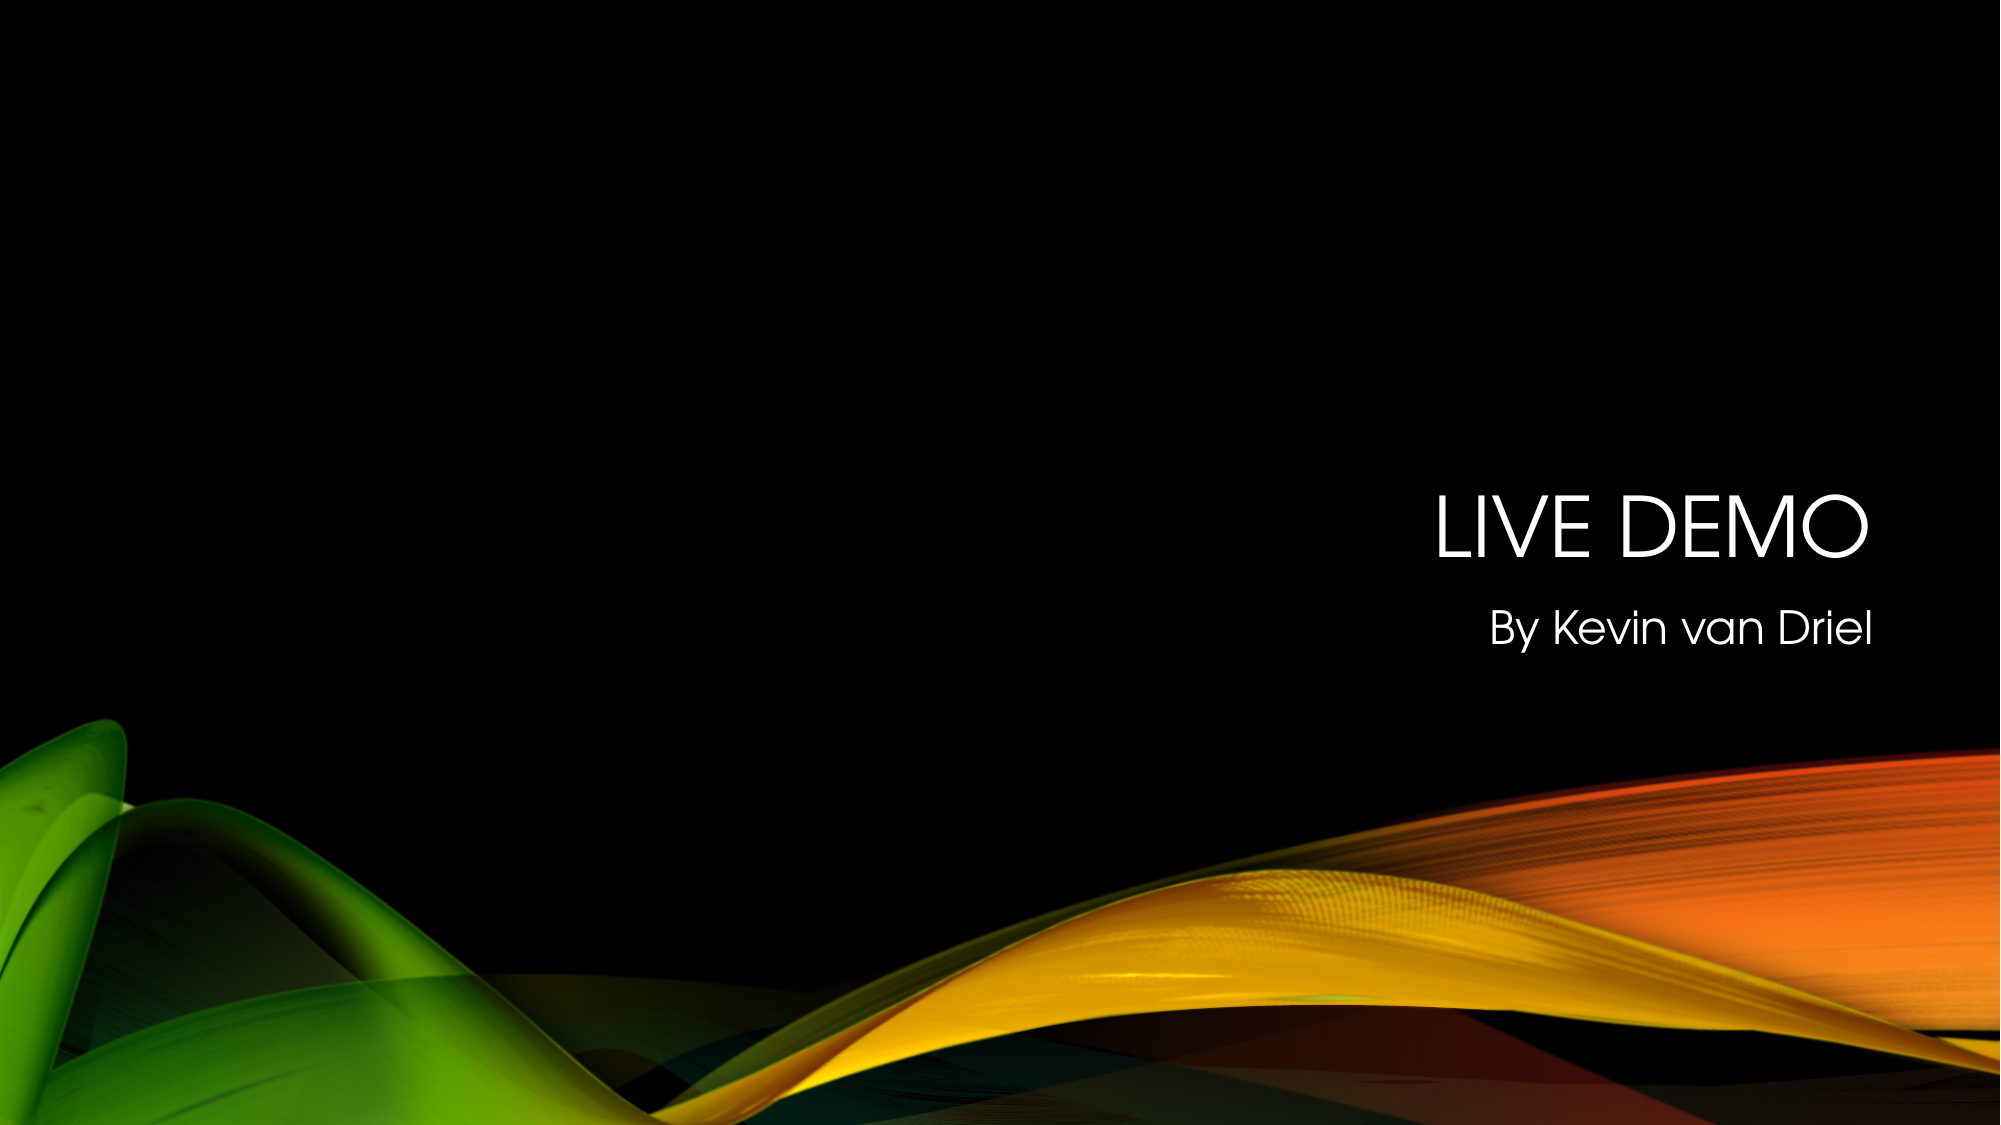

# Live Demo
By Kevin van Driel